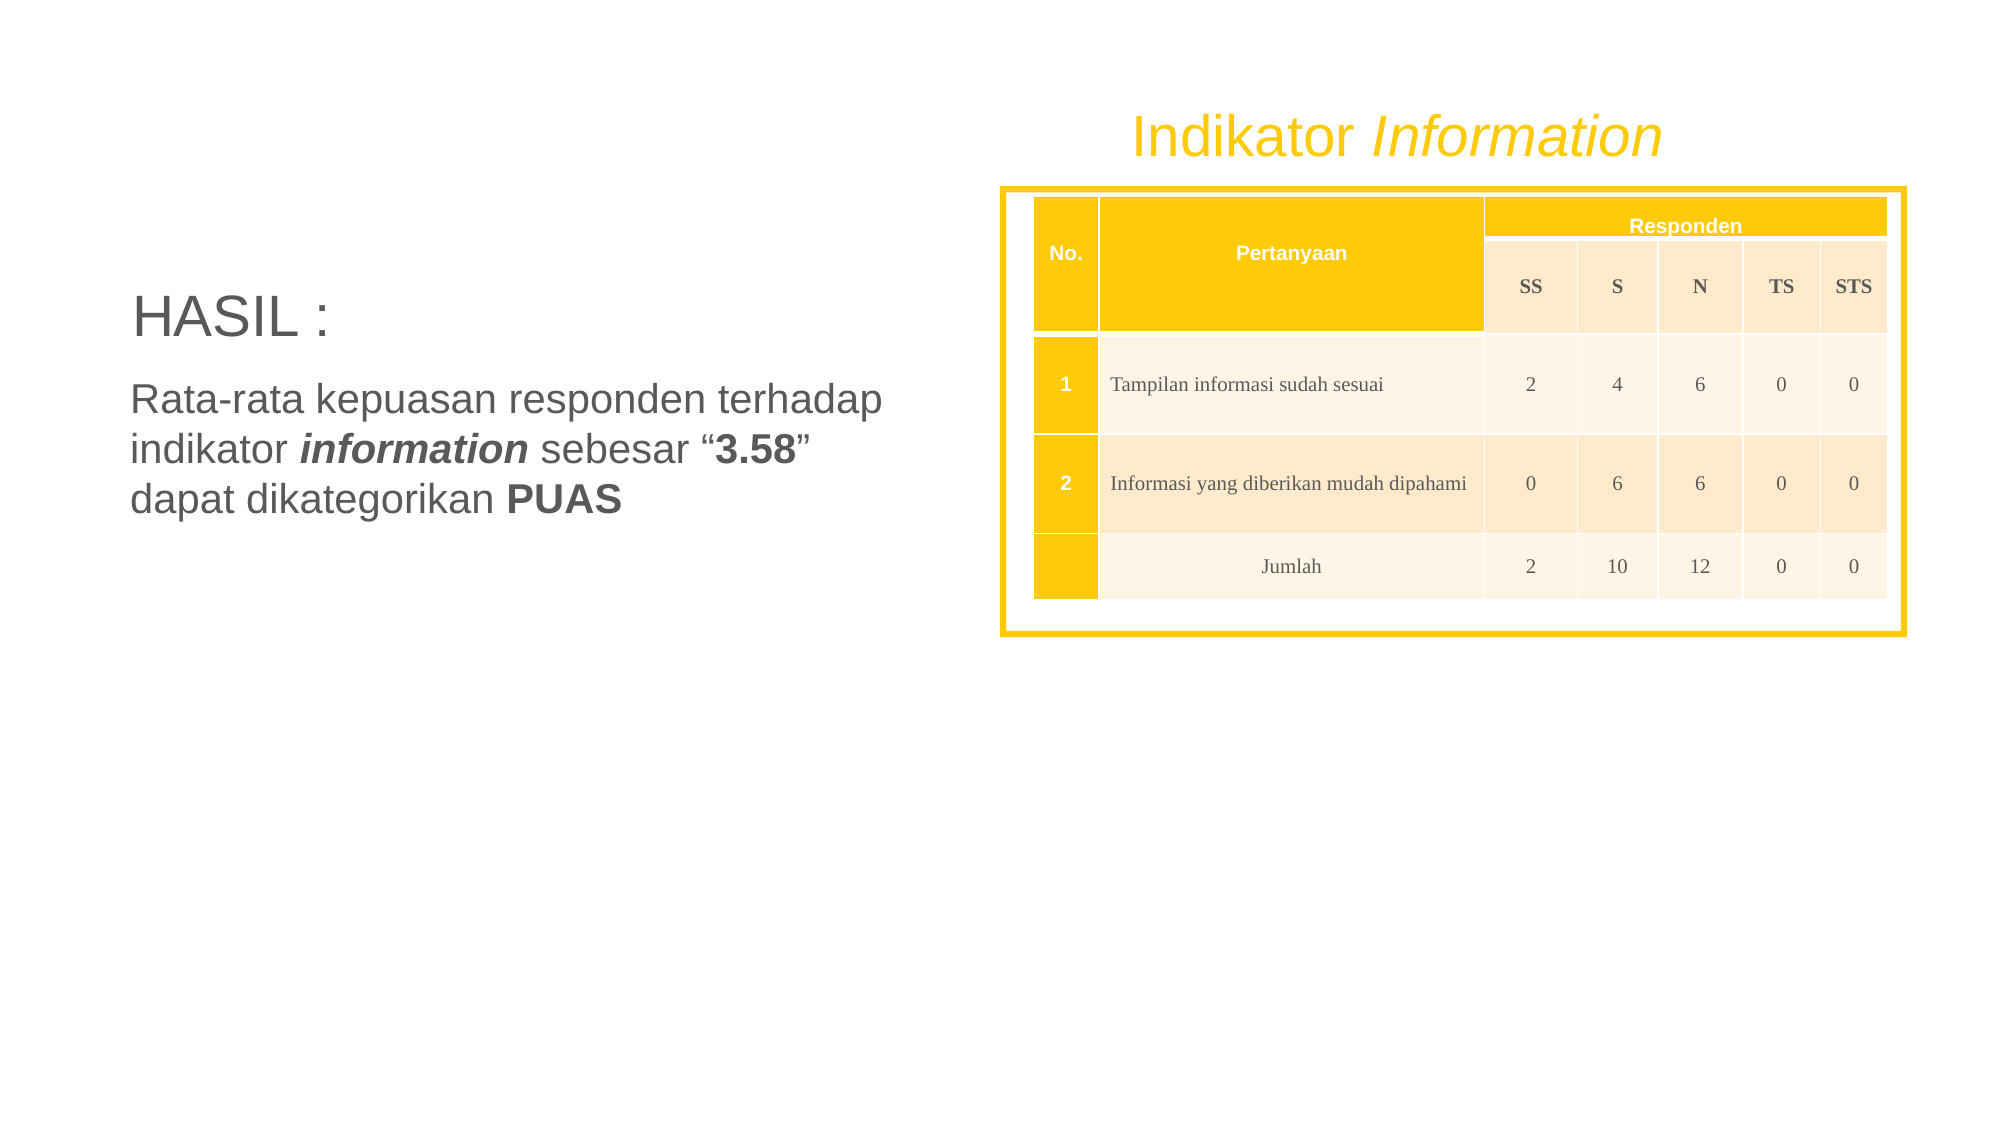

Indikator Information
| No. | Pertanyaan | Responden |  |  |  |  |
| --- | --- | --- | --- | --- | --- | --- |
|  |  | SS | S | N | TS | STS |
| 1 | Tampilan informasi sudah sesuai | 2 | 4 | 6 | 0 | 0 |
| 2 | Informasi yang diberikan mudah dipahami | 0 | 6 | 6 | 0 | 0 |
|  | Jumlah | 2 | 10 | 12 | 0 | 0 |
HASIL :
Rata-rata kepuasan responden terhadap indikator information sebesar “3.58” dapat dikategorikan PUAS